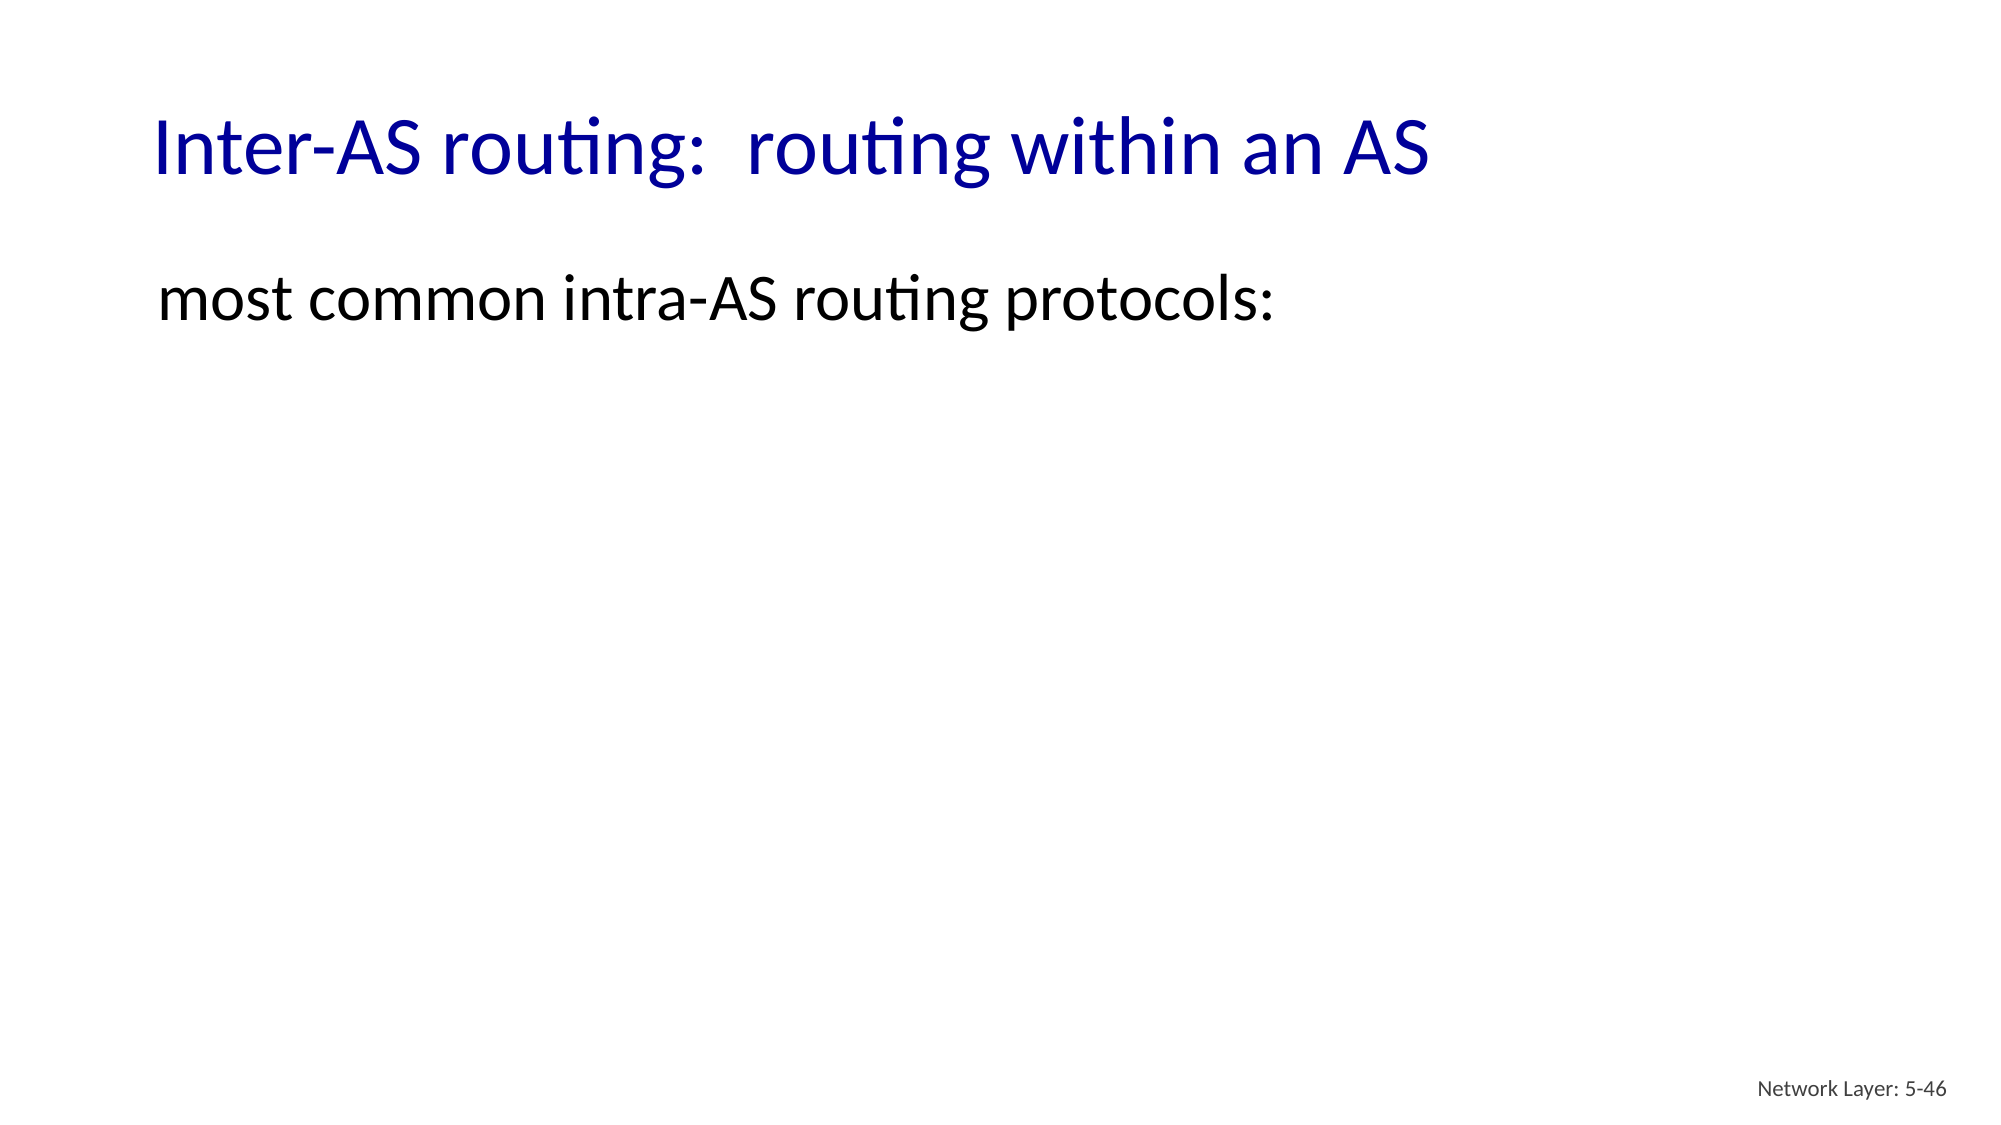

# Inter-AS routing:  routing within an AS
most common intra-AS routing protocols:

Network Layer: 5-46